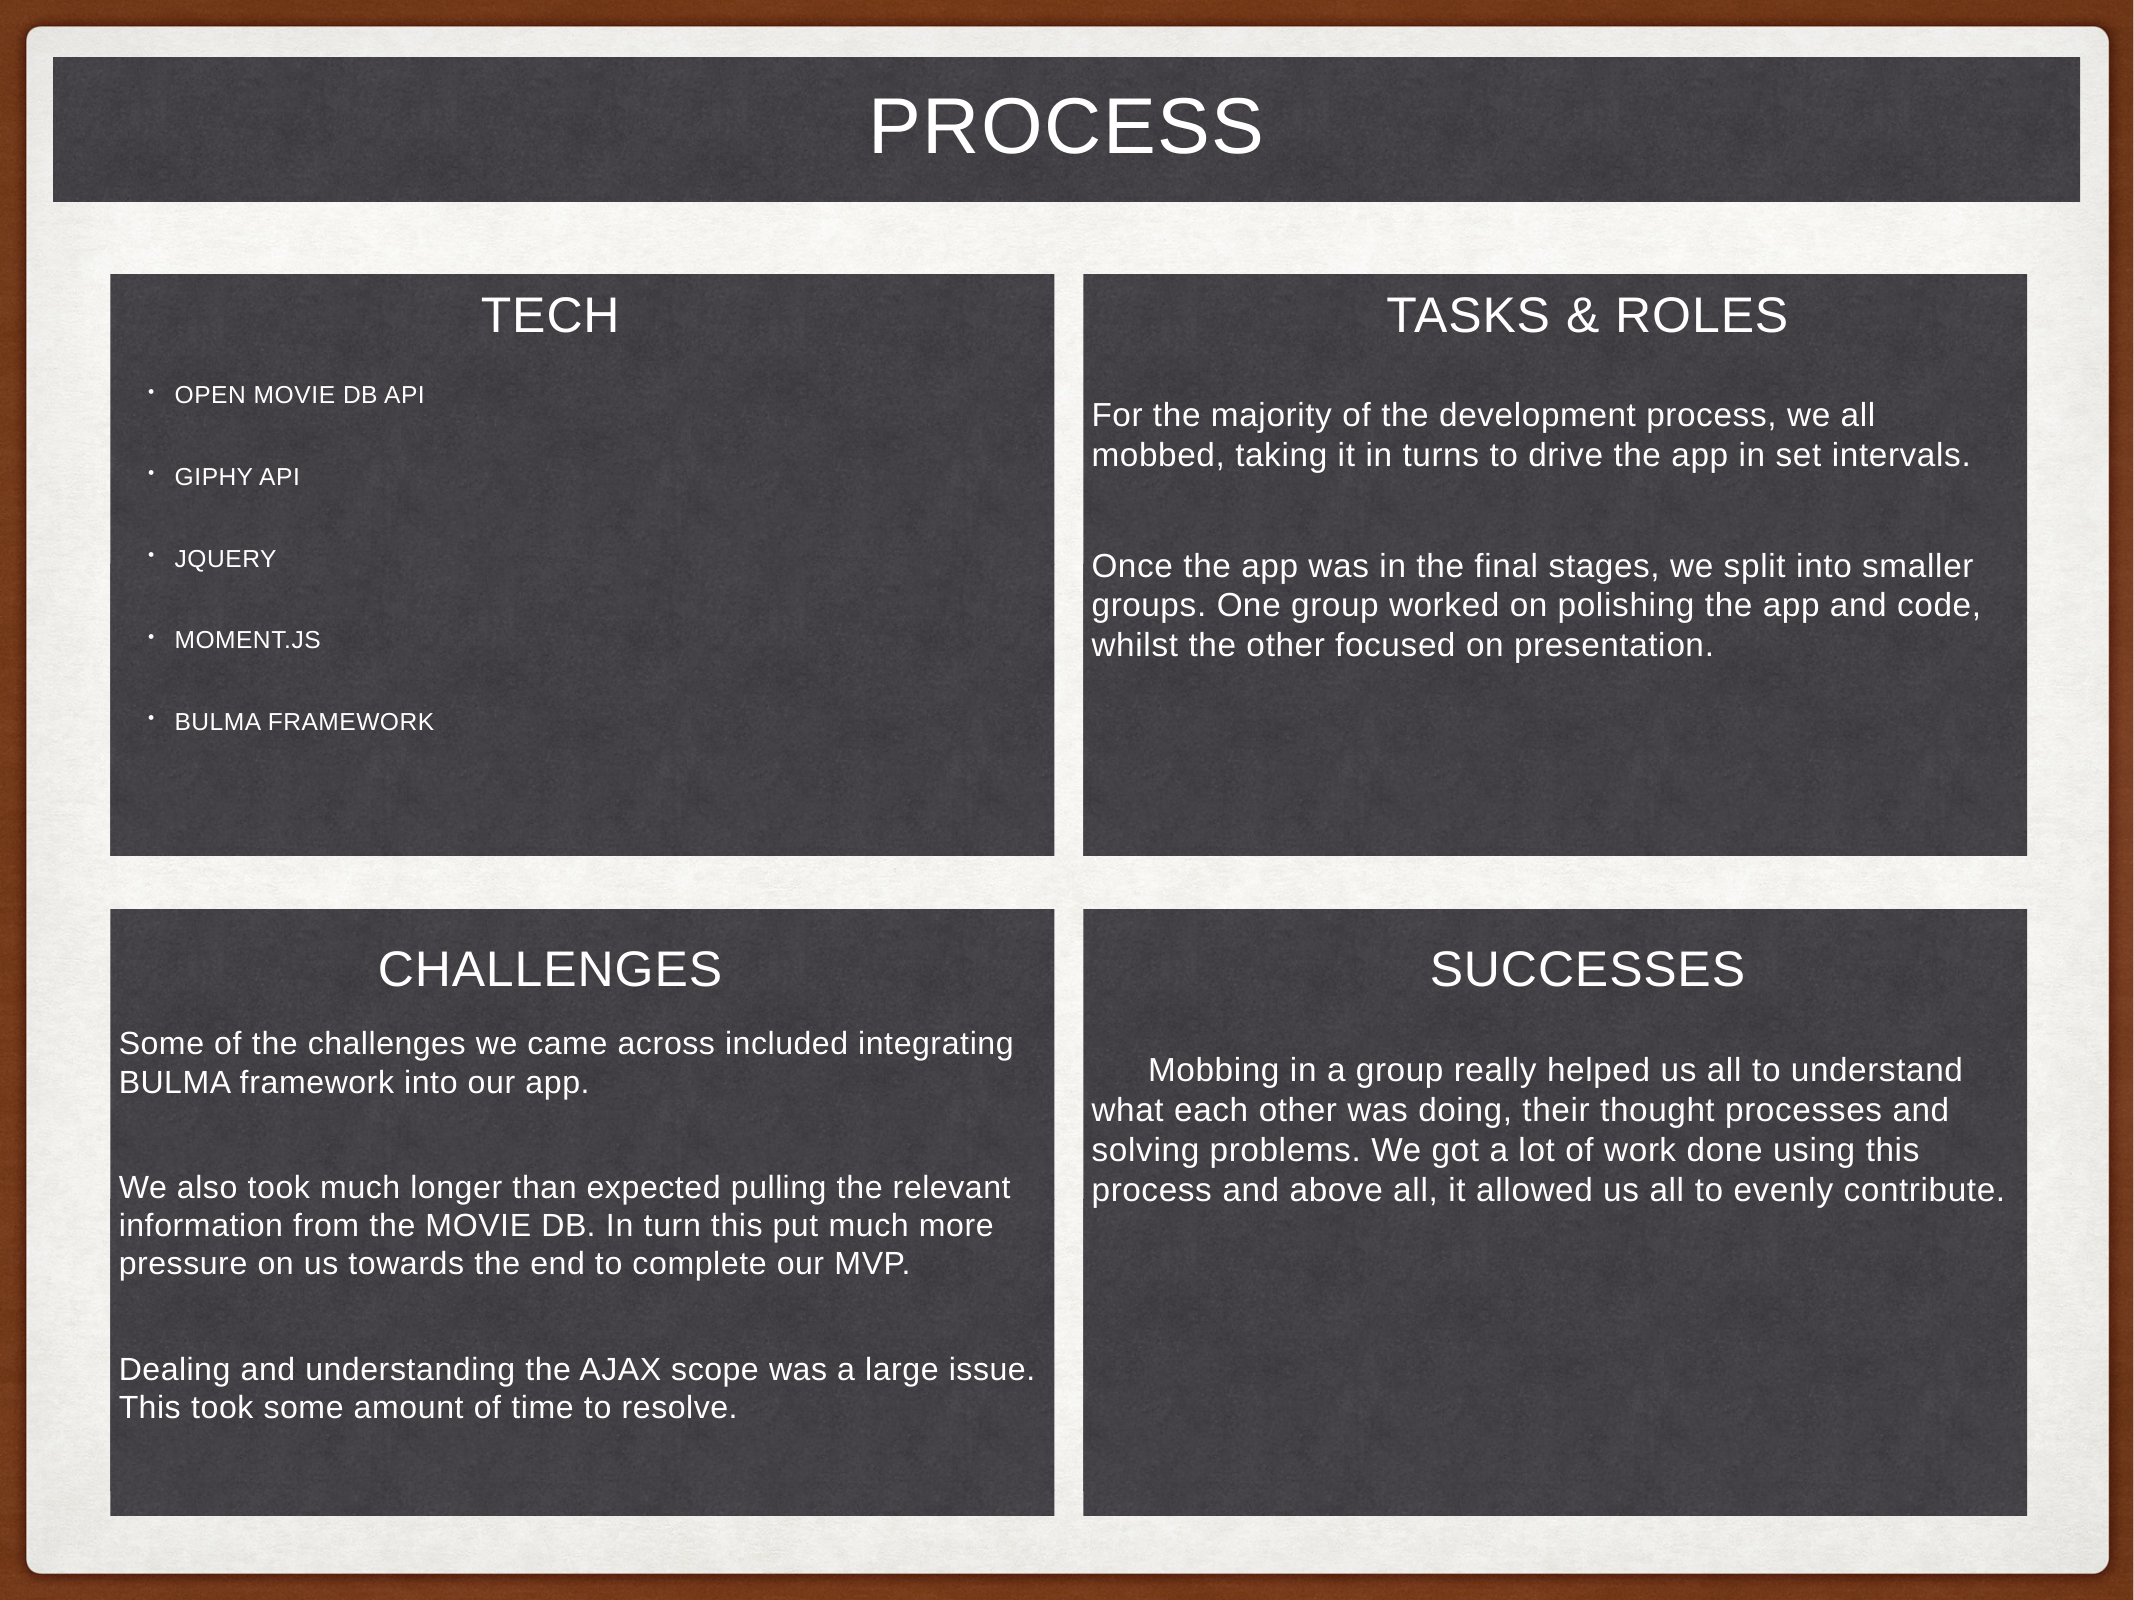

# Process

OPEN MOVIE DB API
GIPHY API
JQUERY
MOMENT.JS
BULMA FRAMEWORK
Tech

For the majority of the development process, we all mobbed, taking it in turns to drive the app in set intervals.
Once the app was in the final stages, we split into smaller groups. One group worked on polishing the app and code, whilst the other focused on presentation.
Tasks & roles

Some of the challenges we came across included integrating BULMA framework into our app.
We also took much longer than expected pulling the relevant information from the MOVIE DB. In turn this put much more pressure on us towards the end to complete our MVP.
Dealing and understanding the AJAX scope was a large issue. This took some amount of time to resolve.

Mobbing in a group really helped us all to understand what each other was doing, their thought processes and solving problems. We got a lot of work done using this process and above all, it allowed us all to evenly contribute.
Challenges
Successes